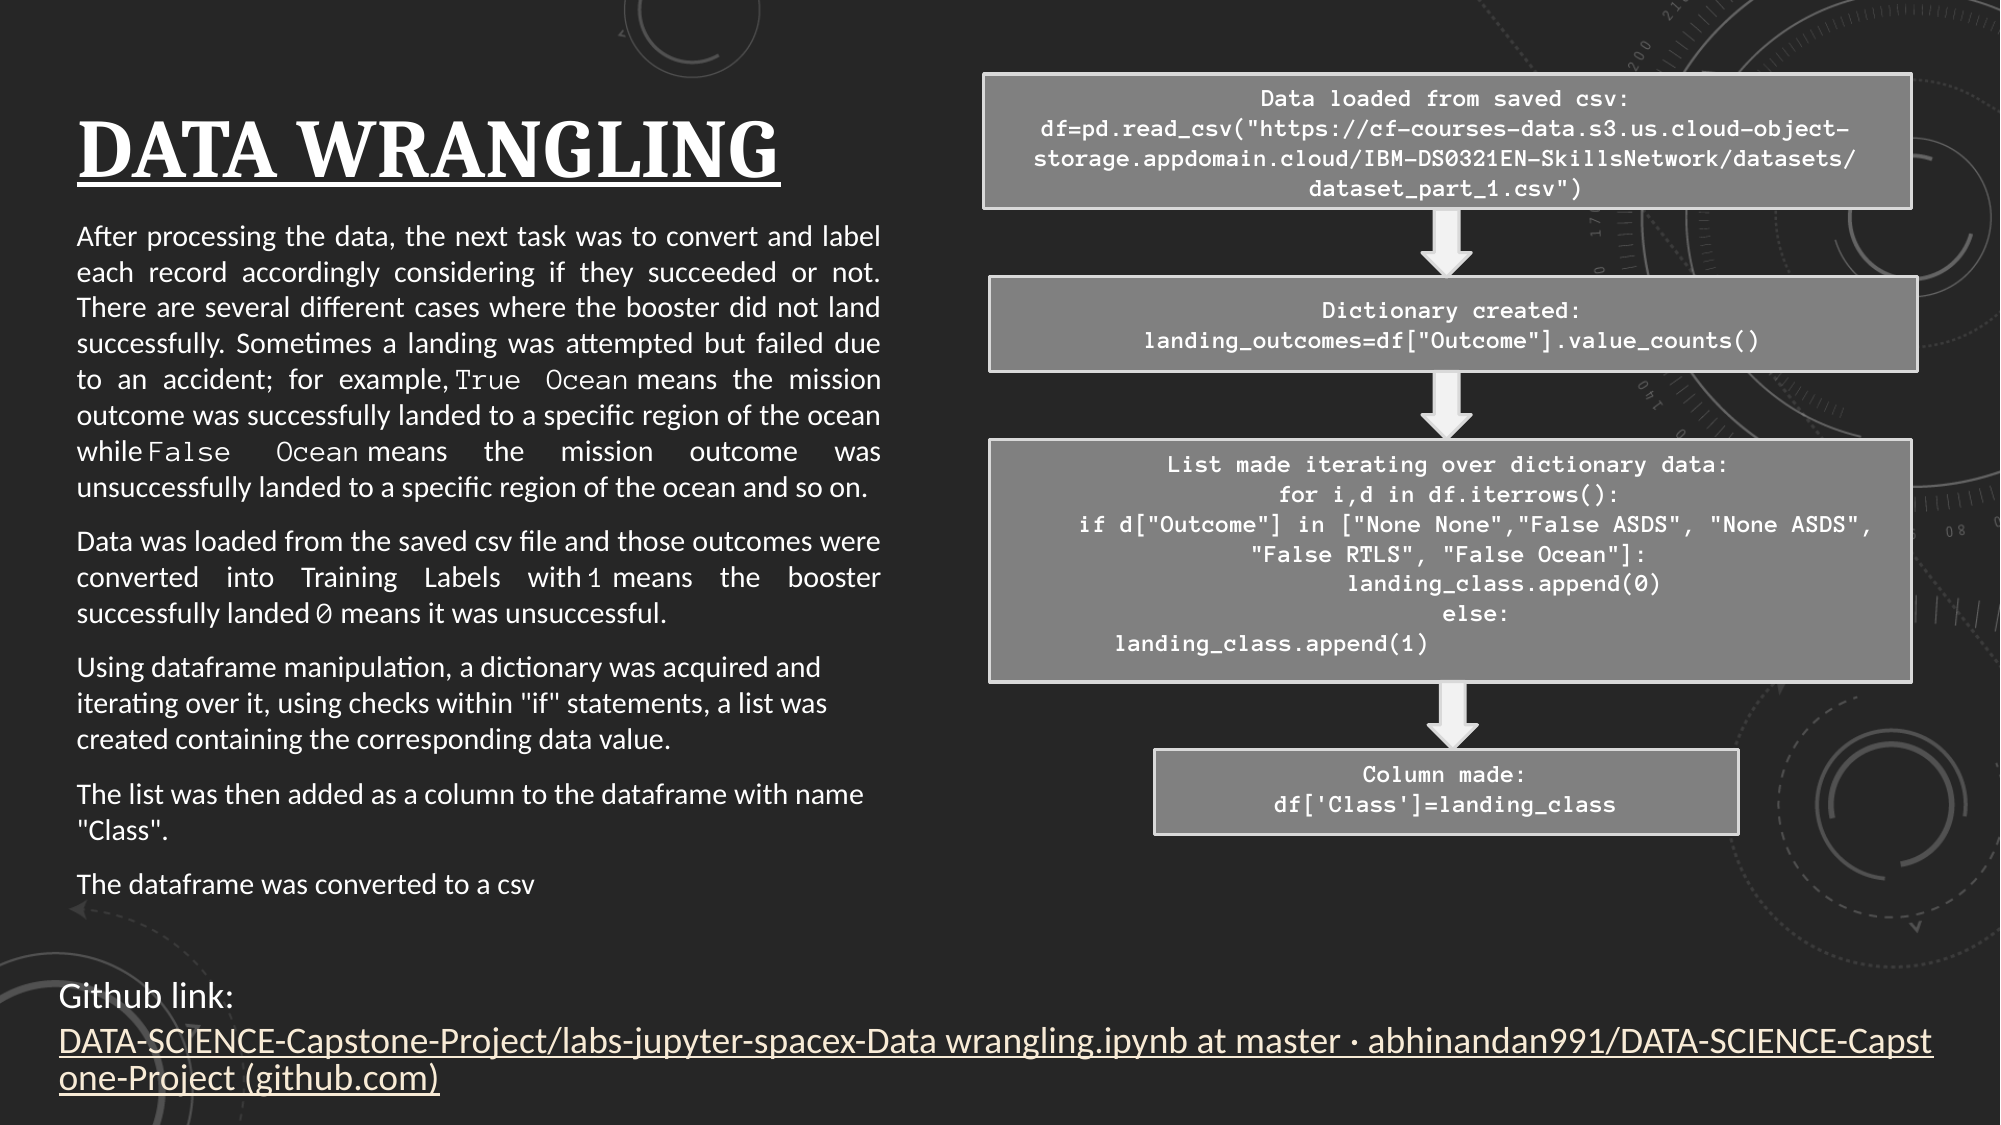

# DATA WRANGLING
Data loaded from saved csv:
df=pd.read_csv("https://cf-courses-data.s3.us.cloud-object-storage.appdomain.cloud/IBM-DS0321EN-SkillsNetwork/datasets/dataset_part_1.csv")
After processing the data, the next task was to convert and label each record accordingly considering if they succeeded or not. There are several different cases where the booster did not land successfully. Sometimes a landing was attempted but failed due to an accident; for example, True Ocean means the mission outcome was successfully landed to a specific region of the ocean while False Ocean means the mission outcome was unsuccessfully landed to a specific region of the ocean and so on.
Data was loaded from the saved csv file and those outcomes were converted into Training Labels with 1 means the booster successfully landed 0 means it was unsuccessful.
Using dataframe manipulation, a dictionary was acquired and iterating over it, using checks within "if" statements, a list was created containing the corresponding data value.
The list was then added as a column to the dataframe with name "Class".
The dataframe was converted to a csv

Dictionary created:
landing_outcomes=df["Outcome"].value_counts()

List made iterating over dictionary data:
for i,d in df.iterrows():
    if d["Outcome"] in ["None None","False ASDS", "None ASDS", "False RTLS", "False Ocean"]:
        landing_class.append(0)
    else:
        landing_class.append(1)

Column made:
df['Class']=landing_class
Github link: DATA-SCIENCE-Capstone-Project/labs-jupyter-spacex-Data wrangling.ipynb at master · abhinandan991/DATA-SCIENCE-Capstone-Project (github.com)